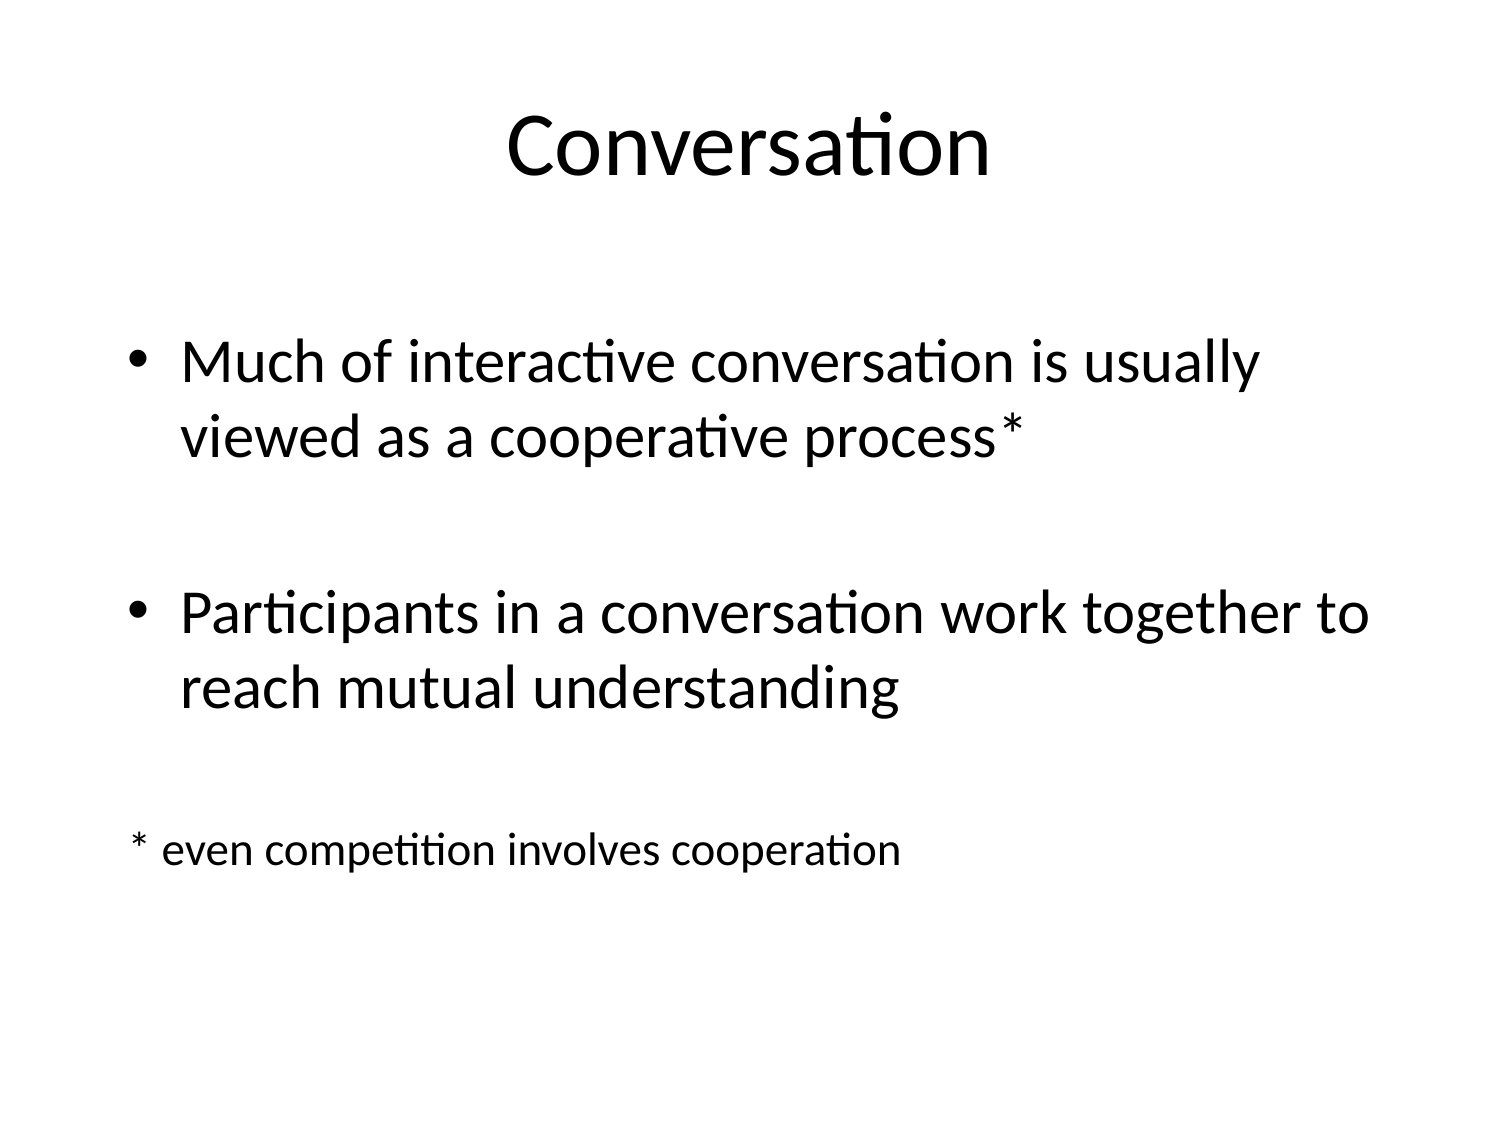

# Conversation
Much of interactive conversation is usually viewed as a cooperative process*

Participants in a conversation work together to reach mutual understanding

* even competition involves cooperation